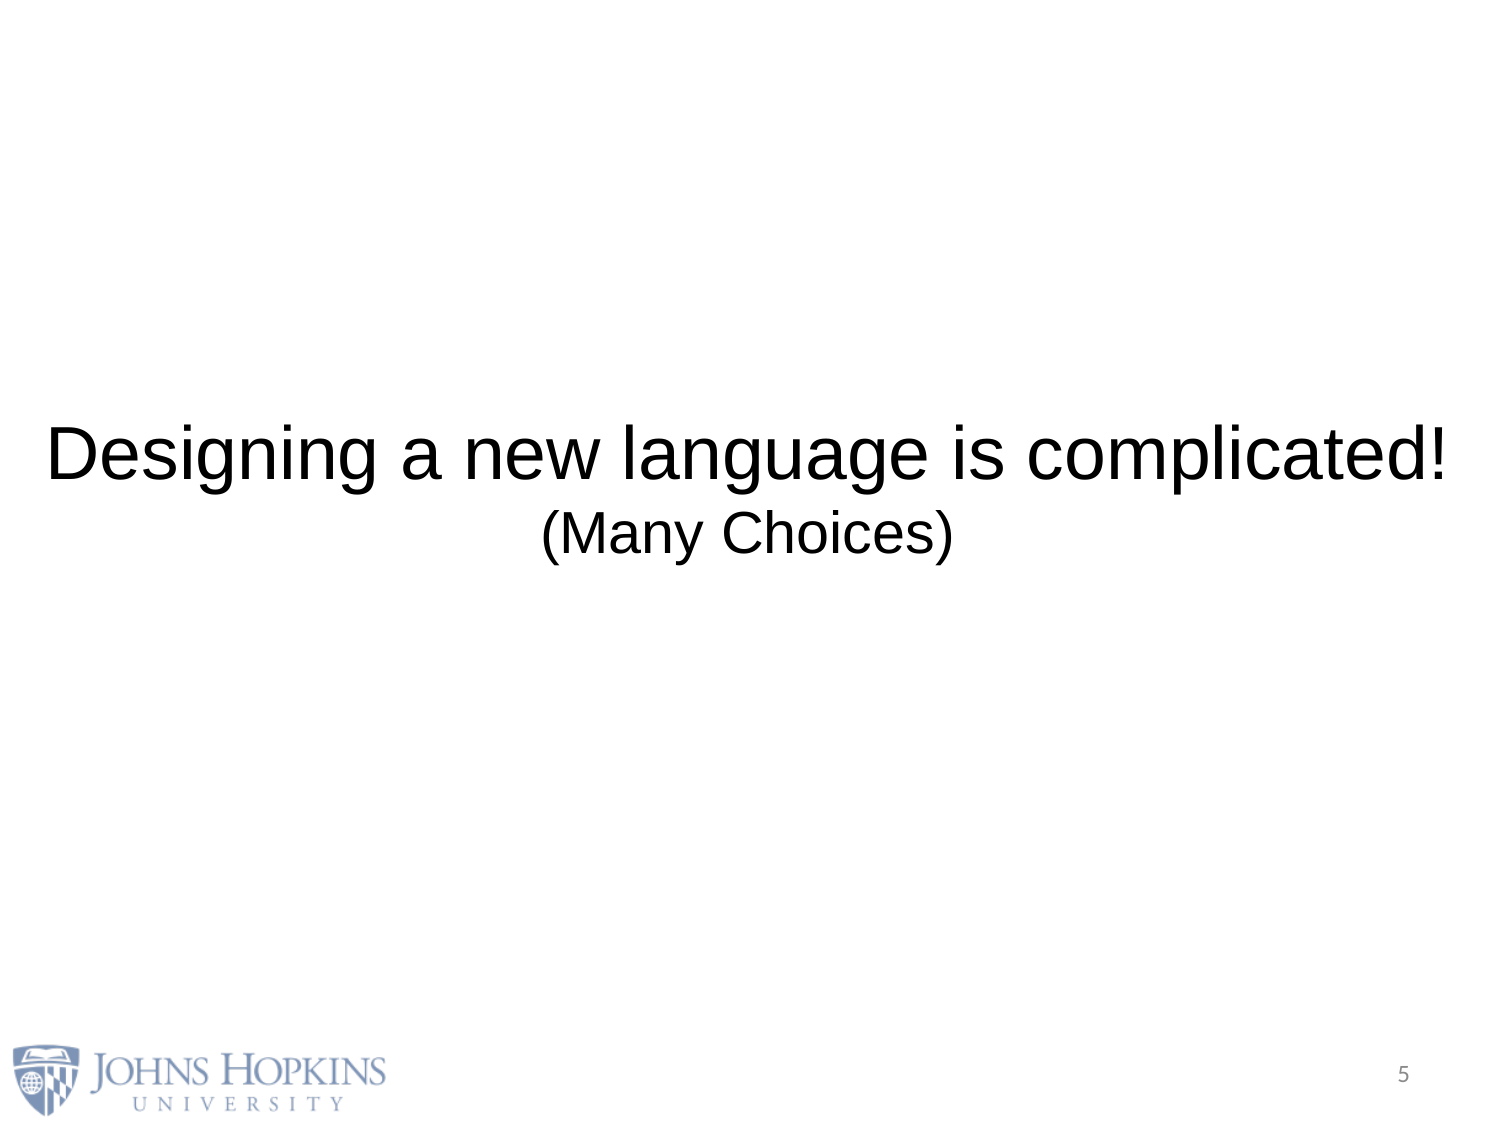

# Designing a new language is complicated! (Many Choices)
5